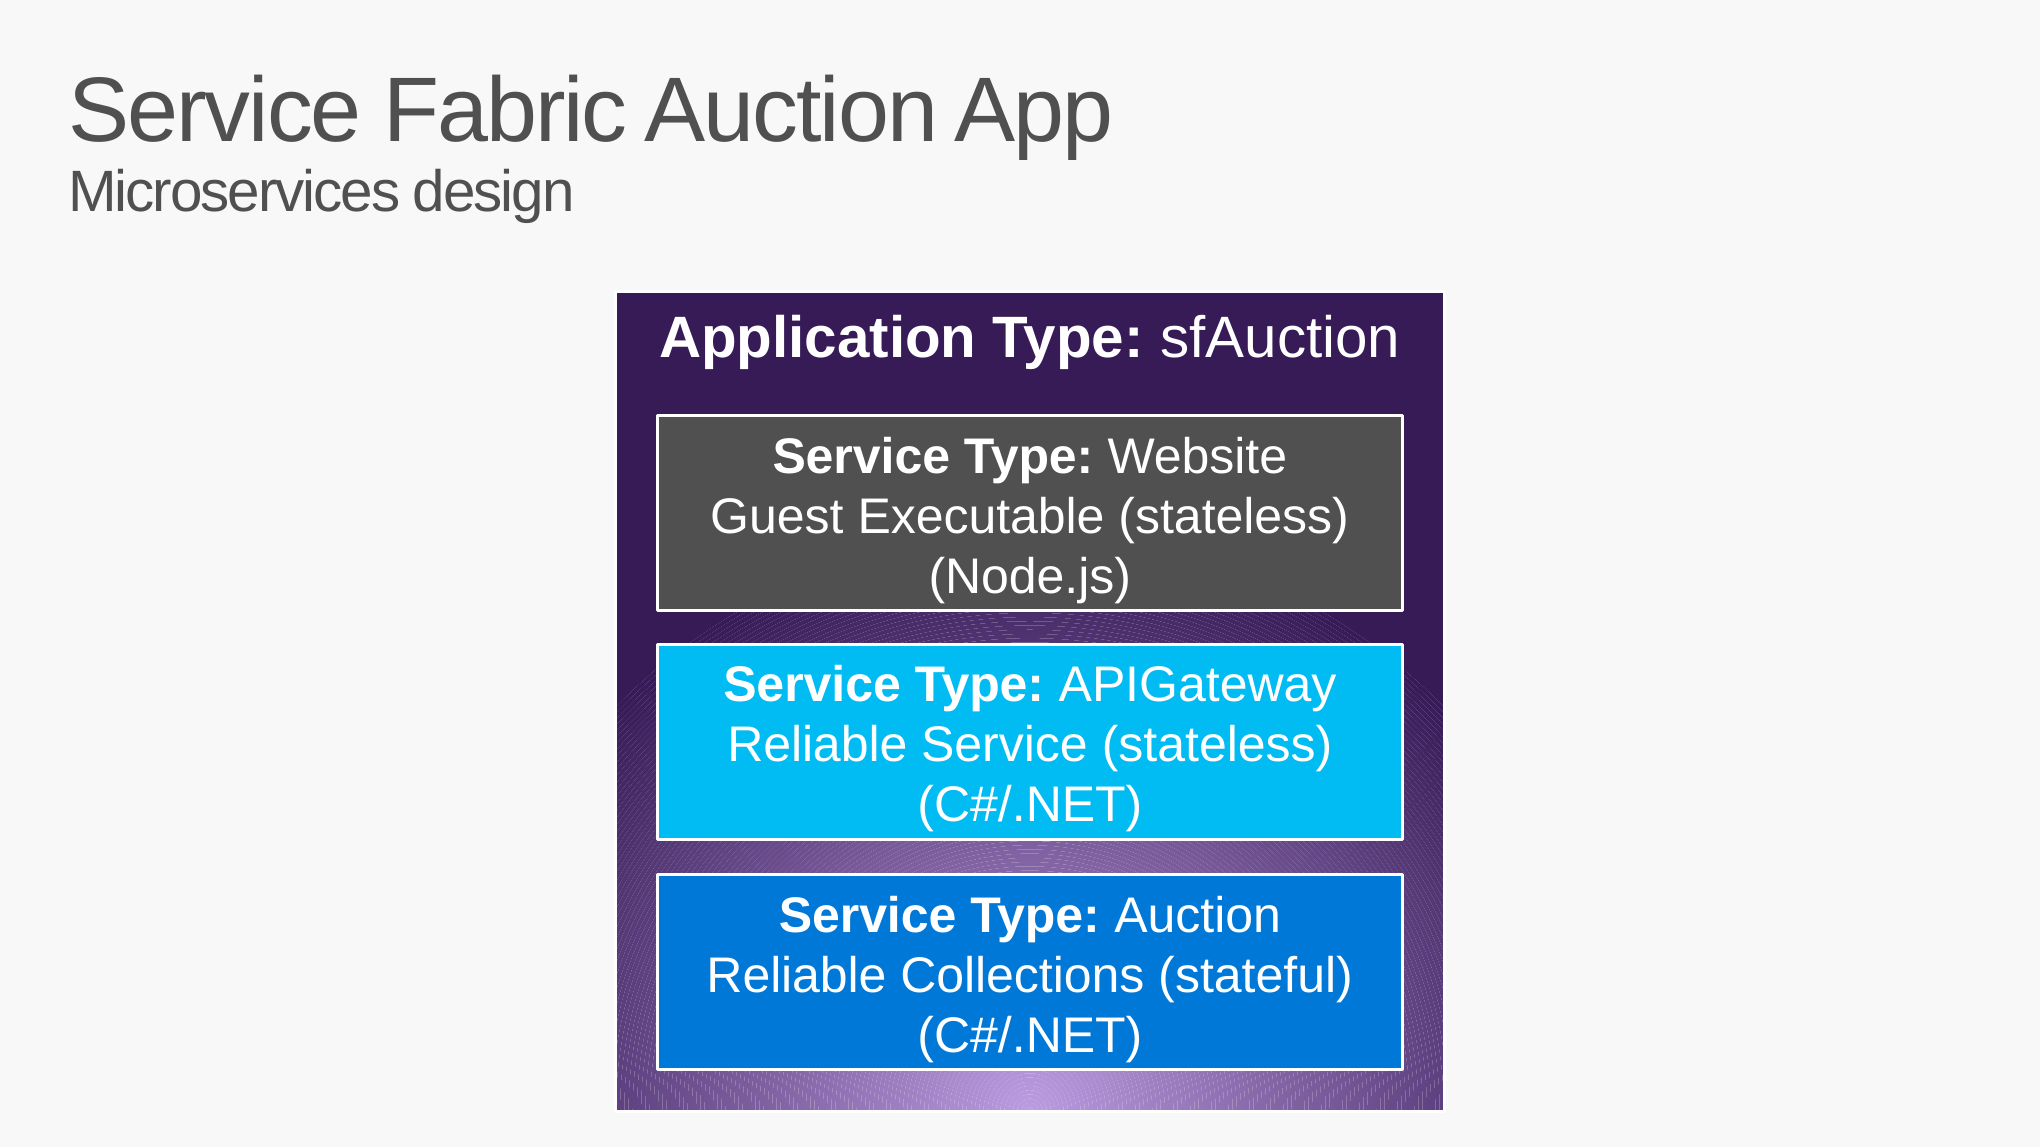

Service Fabric Auction App
Microservices design
Application Type: sfAuction
Service Type: Website
Guest Executable (stateless)
(Node.js)
Service Type: APIGateway
Reliable Service (stateless)
(C#/.NET)
Service Type: Auction
Reliable Collections (stateful)
(C#/.NET)